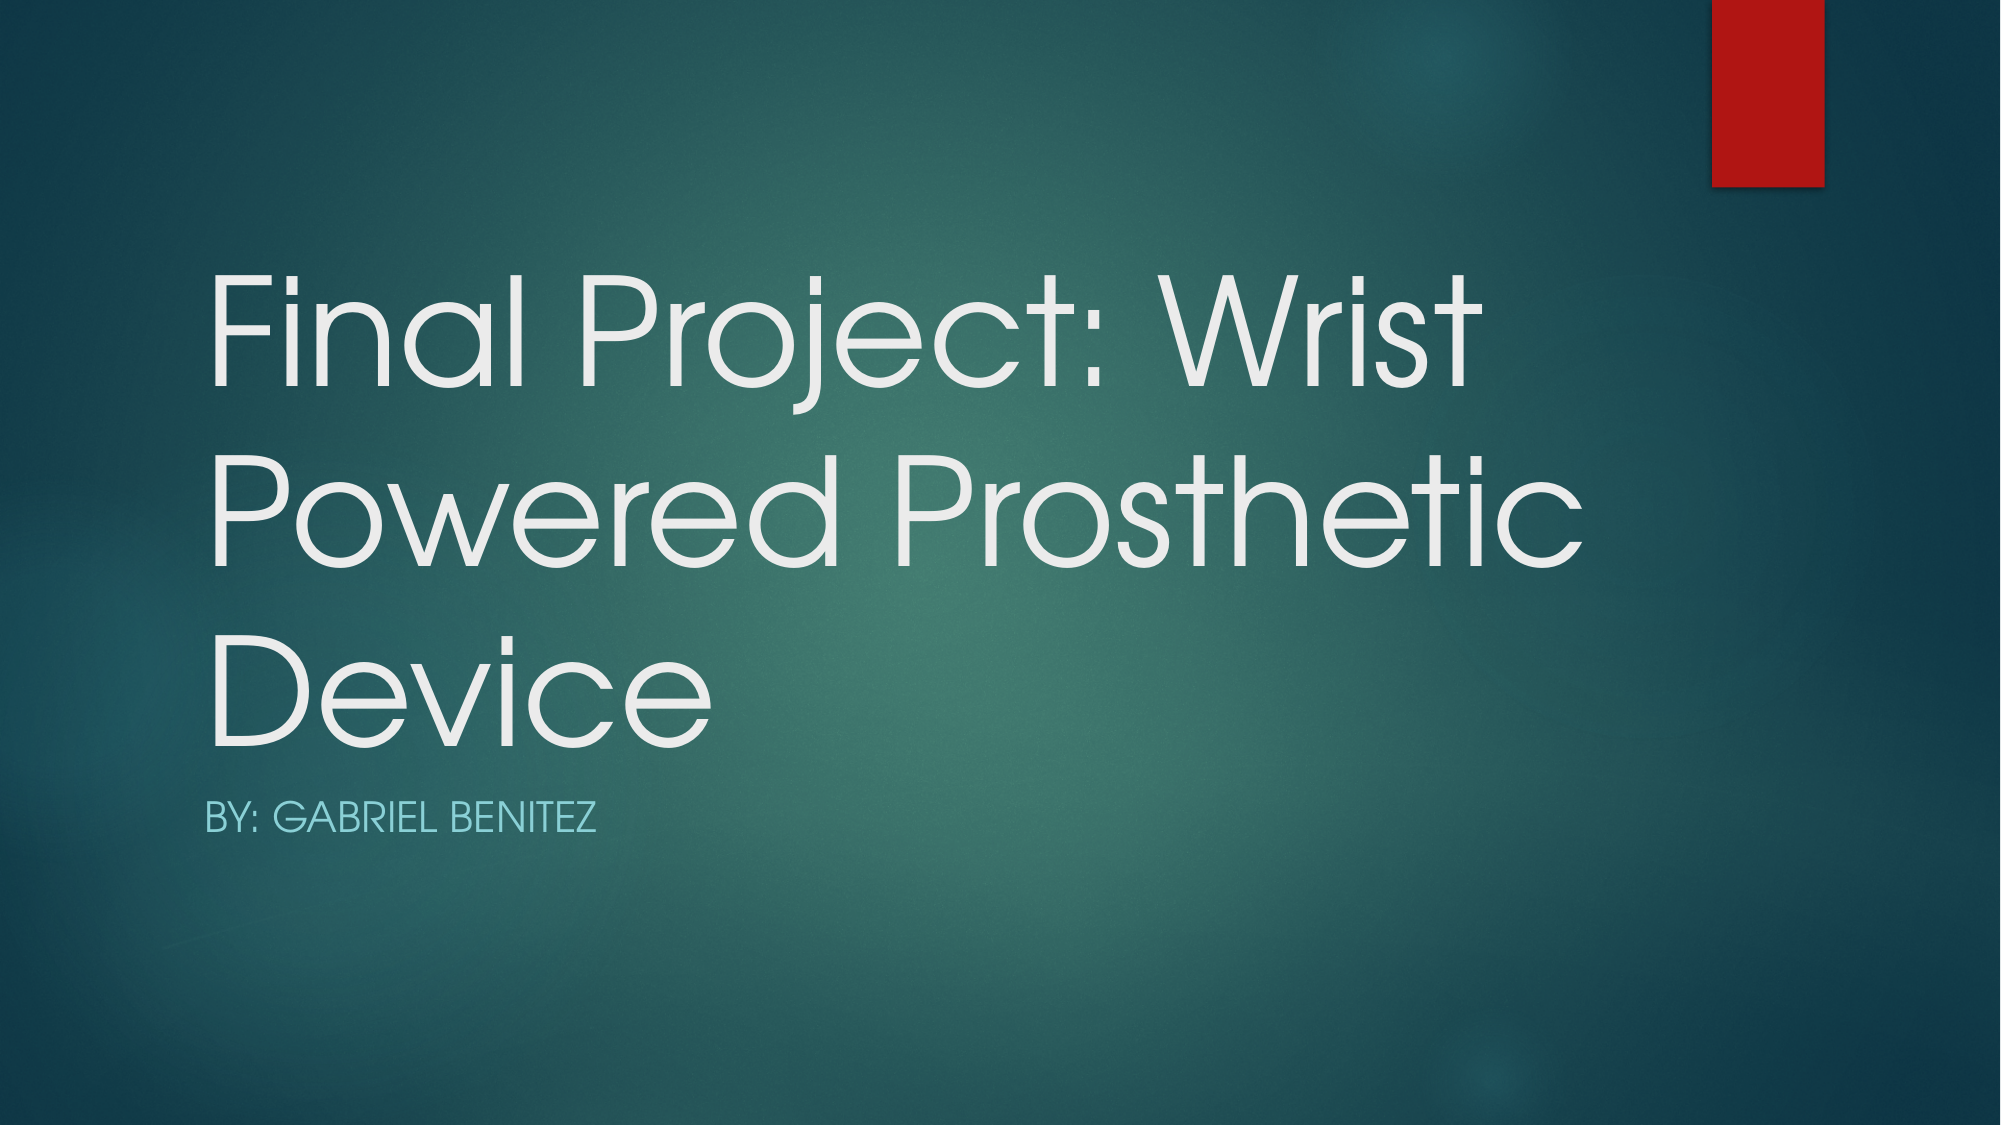

# Final Project: Wrist Powered Prosthetic Device
By: Gabriel Benitez